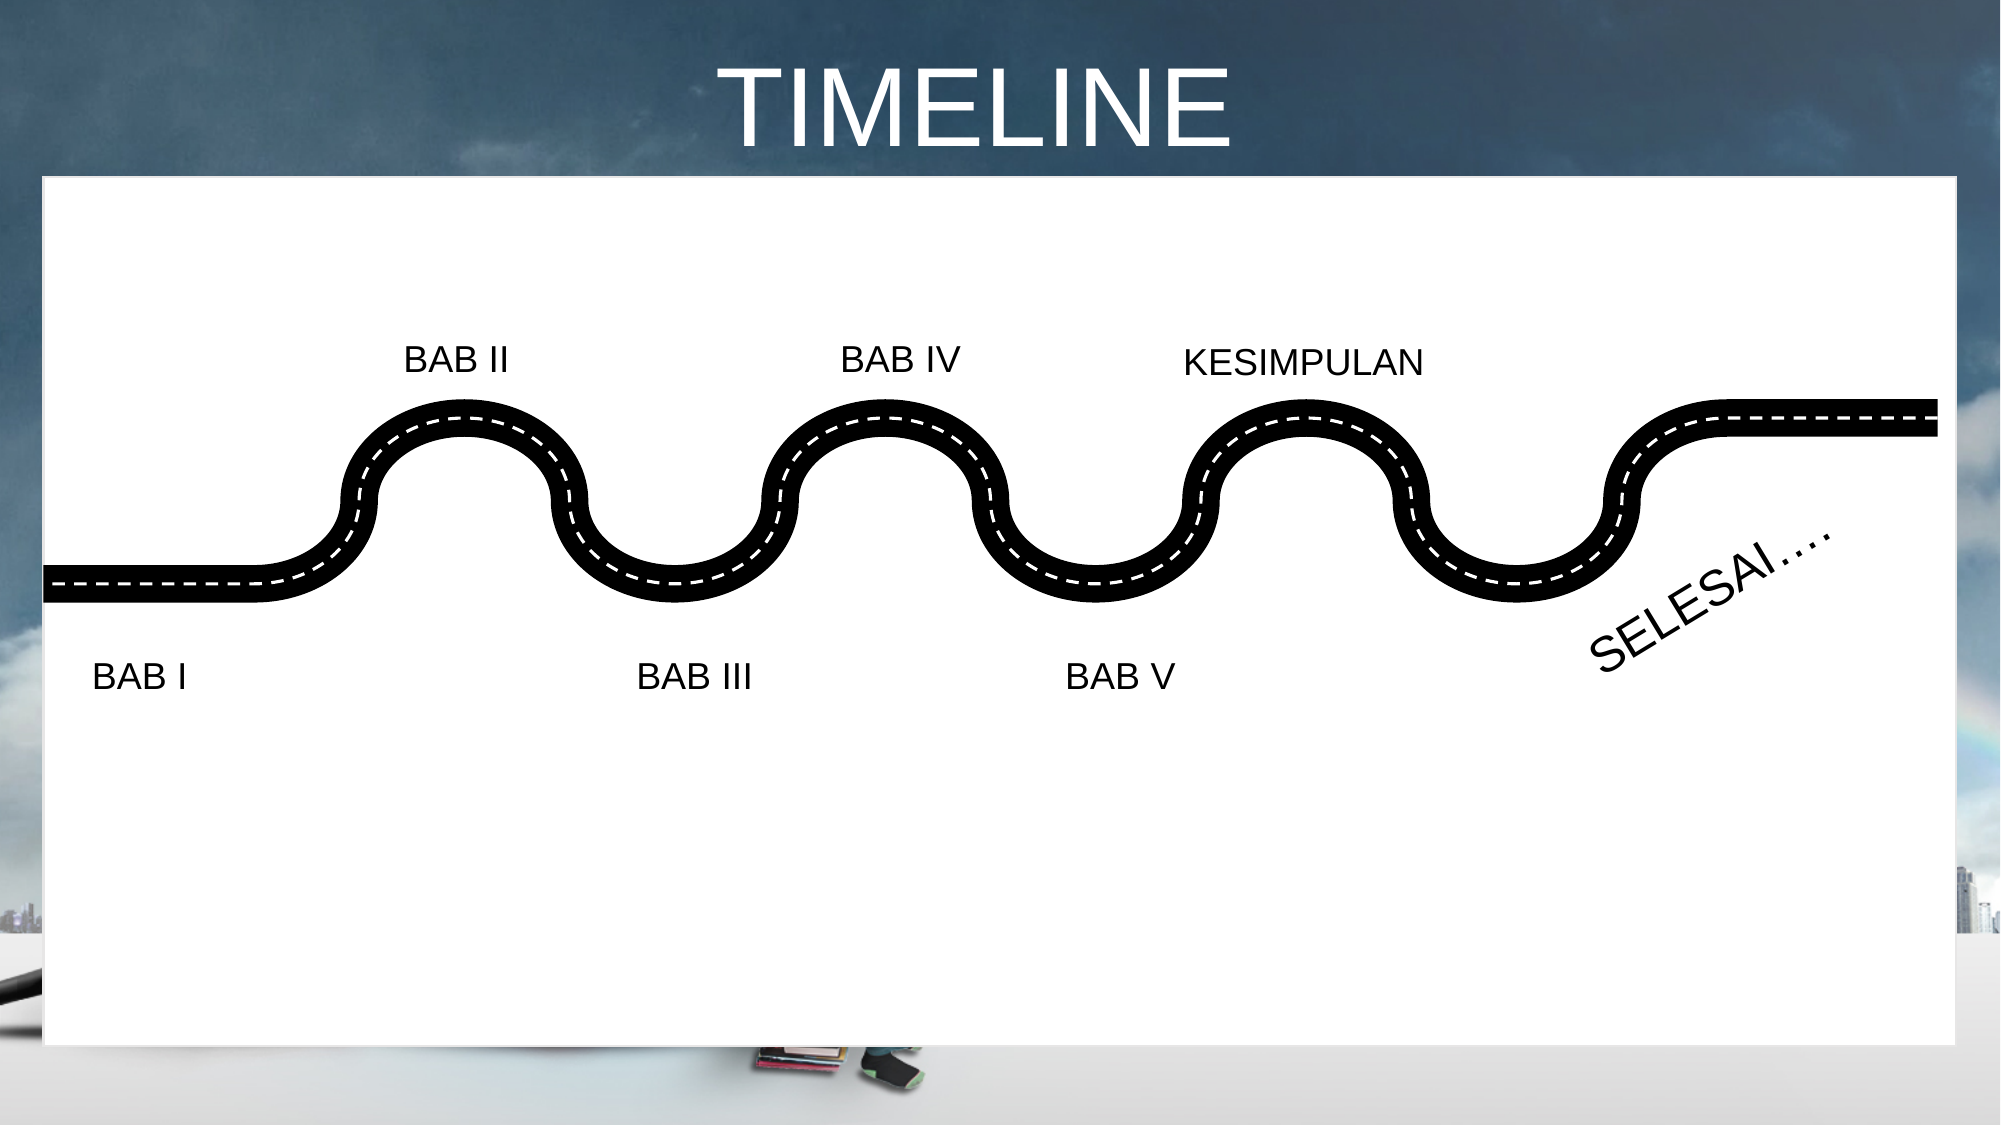

TIMELINE

BAB IV
BAB II
KESIMPULAN

SELESAI….
BAB I
BAB III
BAB V